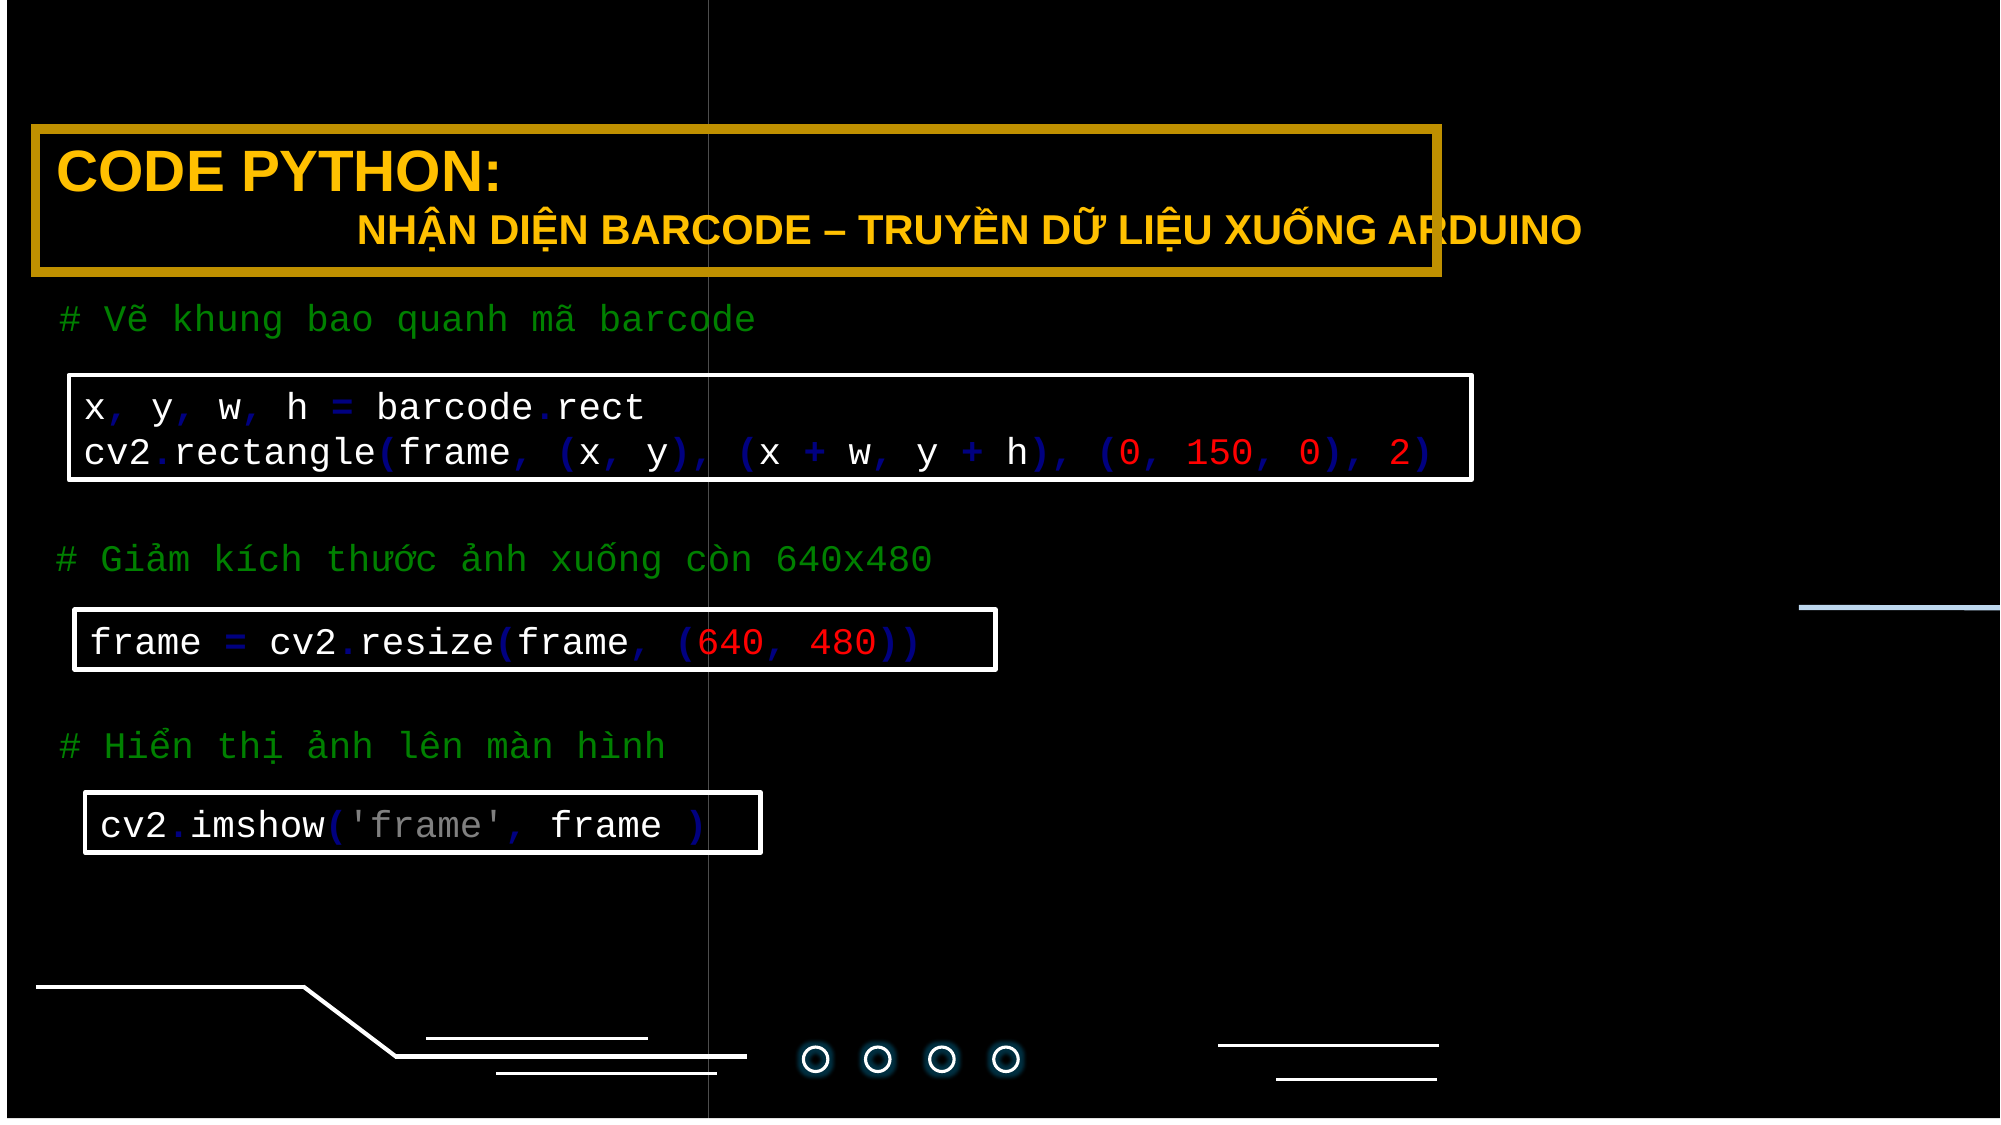

CODE PYTHON:
		NHẬN DIỆN BARCODE – TRUYỀN DỮ LIỆU XUỐNG ARDUINO

# Vẽ khung bao quanh mã barcode
x, y, w, h = barcode.rect
cv2.rectangle(frame, (x, y), (x + w, y + h), (0, 150, 0), 2)
# Giảm kích thước ảnh xuống còn 640x480
frame = cv2.resize(frame, (640, 480))
# Hiển thị ảnh lên màn hình
cv2.imshow('frame', frame )